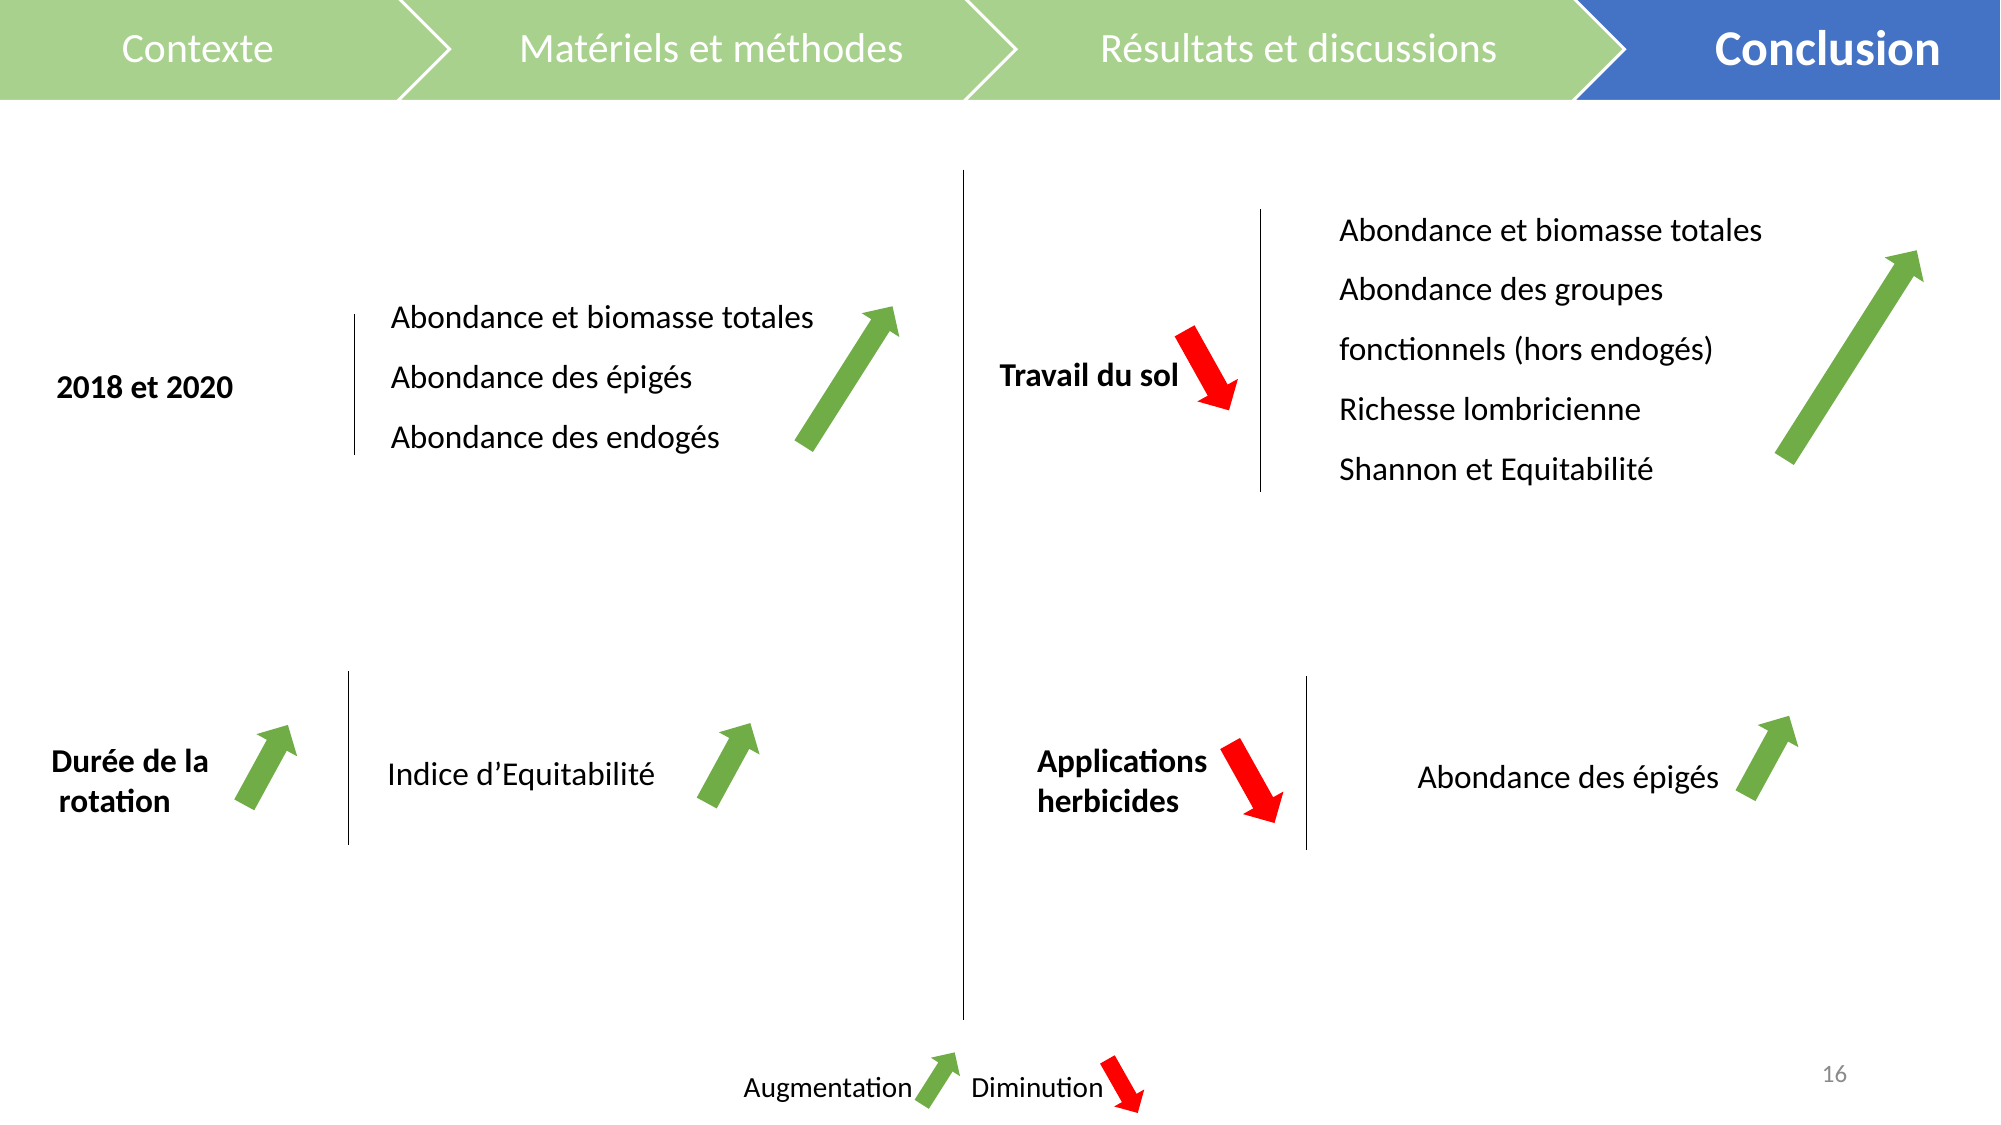

Contexte
Matériels et méthodes
Résultats et discussions
Conclusion
Abondance et biomasse totales
Abondance des groupes fonctionnels (hors endogés)
Richesse lombricienne
Shannon et Equitabilité
Travail du sol

Abondance et biomasse totales
Abondance des épigés
Abondance des endogés
2018 et 2020

Indice d’Equitabilité
Durée de la
 rotation

Abondance des épigés
Applications
herbicides

16
Augmentation         Diminution